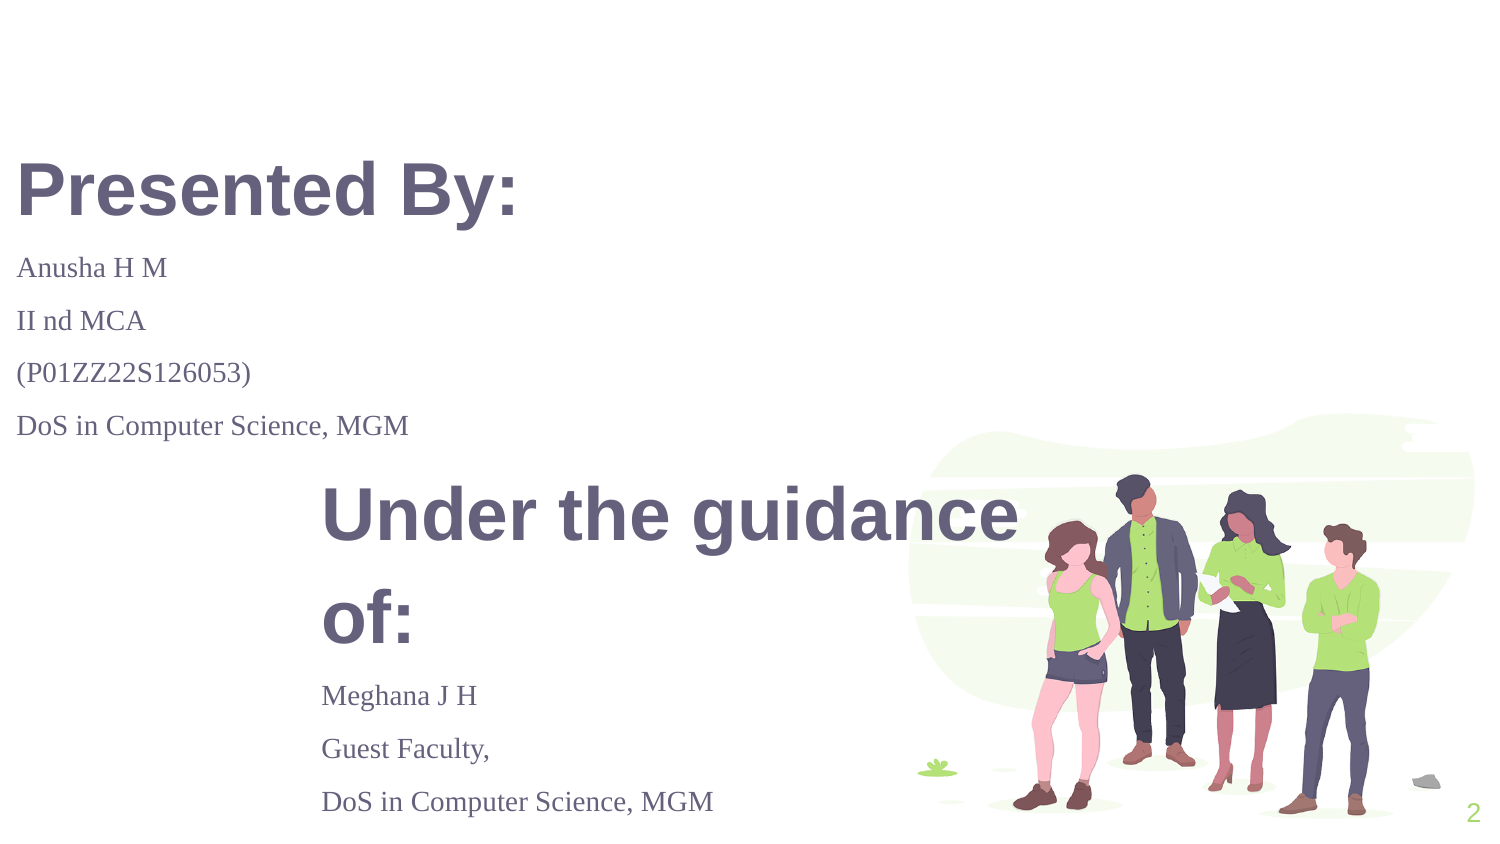

Presented By:
Anusha H M
II nd MCA
(P01ZZ22S126053)
DoS in Computer Science, MGM
Under the guidance of:
Meghana J H
Guest Faculty,
DoS in Computer Science, MGM
2